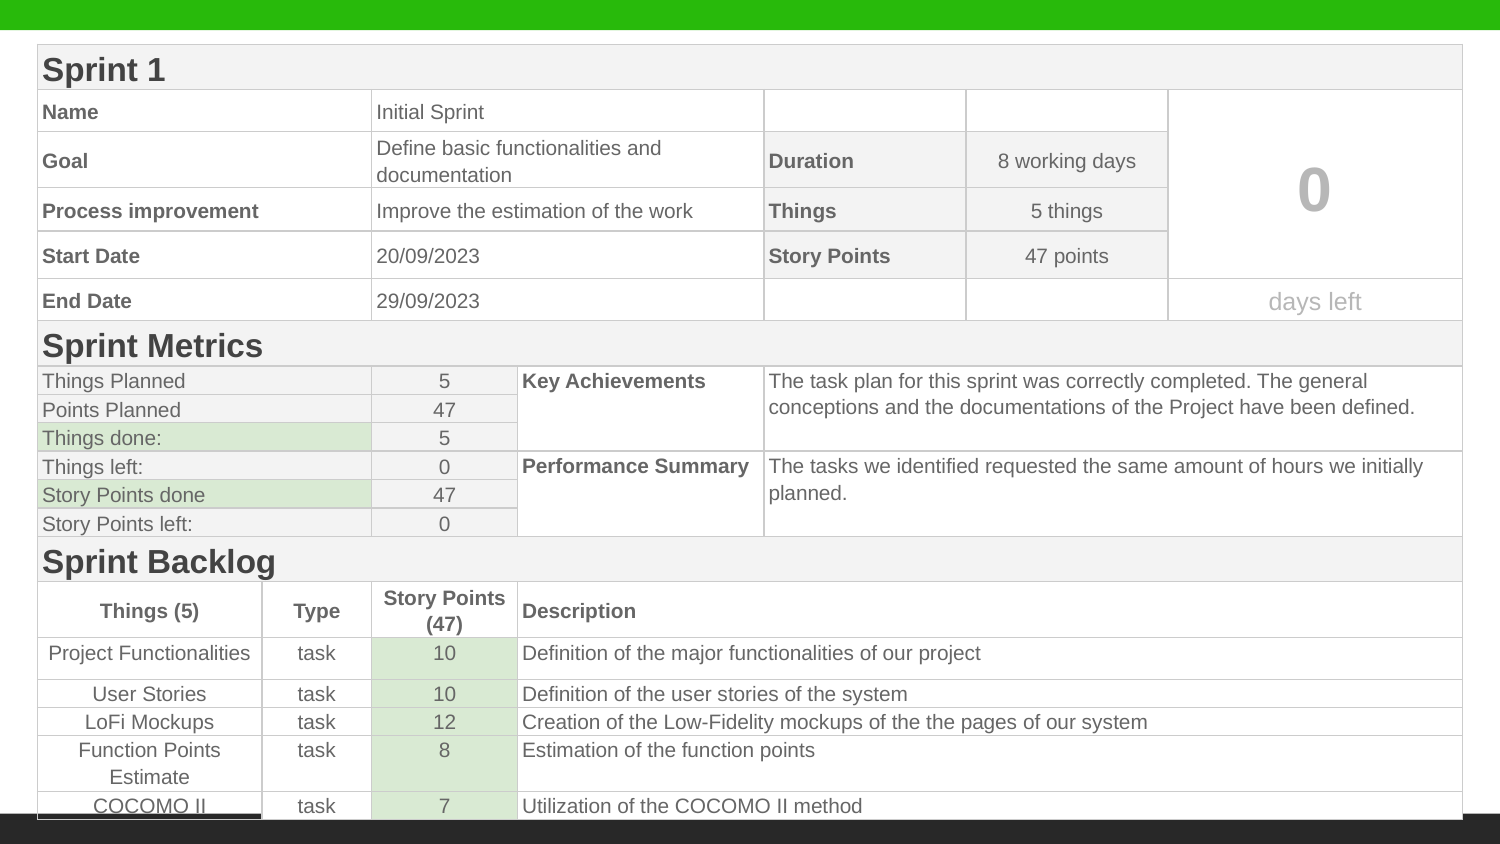

| Sprint 1 |  |  |  |  |  |  |
| --- | --- | --- | --- | --- | --- | --- |
| Name |  | Initial Sprint |  |  |  | 0 |
| Goal |  | Define basic functionalities and documentation |  | Duration | 8 working days |  |
| Process improvement |  | Improve the estimation of the work |  | Things | 5 things |  |
| Start Date |  | 20/09/2023 |  | Story Points | 47 points |  |
| End Date |  | 29/09/2023 |  |  |  | days left |
| Sprint Metrics |  |  |  |  |  |  |
| Things Planned |  | 5 | Key Achievements | The task plan for this sprint was correctly completed. The general conceptions and the documentations of the Project have been defined. |  |  |
| Points Planned |  | 47 |  |  |  |  |
| Things done: |  | 5 |  |  |  |  |
| Things left: |  | 0 | Performance Summary | The tasks we identified requested the same amount of hours we initially planned. |  |  |
| Story Points done |  | 47 |  |  |  |  |
| Story Points left: |  | 0 |  |  |  |  |
| Sprint Backlog |  |  |  |  |  |  |
| Things (5) | Type | Story Points (47) | Description |  |  |  |
| Project Functionalities | task | 10 | Definition of the major functionalities of our project |  |  |  |
| User Stories | task | 10 | Definition of the user stories of the system |  |  |  |
| LoFi Mockups | task | 12 | Creation of the Low-Fidelity mockups of the the pages of our system |  |  |  |
| Function Points Estimate | task | 8 | Estimation of the function points |  |  |  |
| COCOMO II | task | 7 | Utilization of the COCOMO II method |  |  |  |